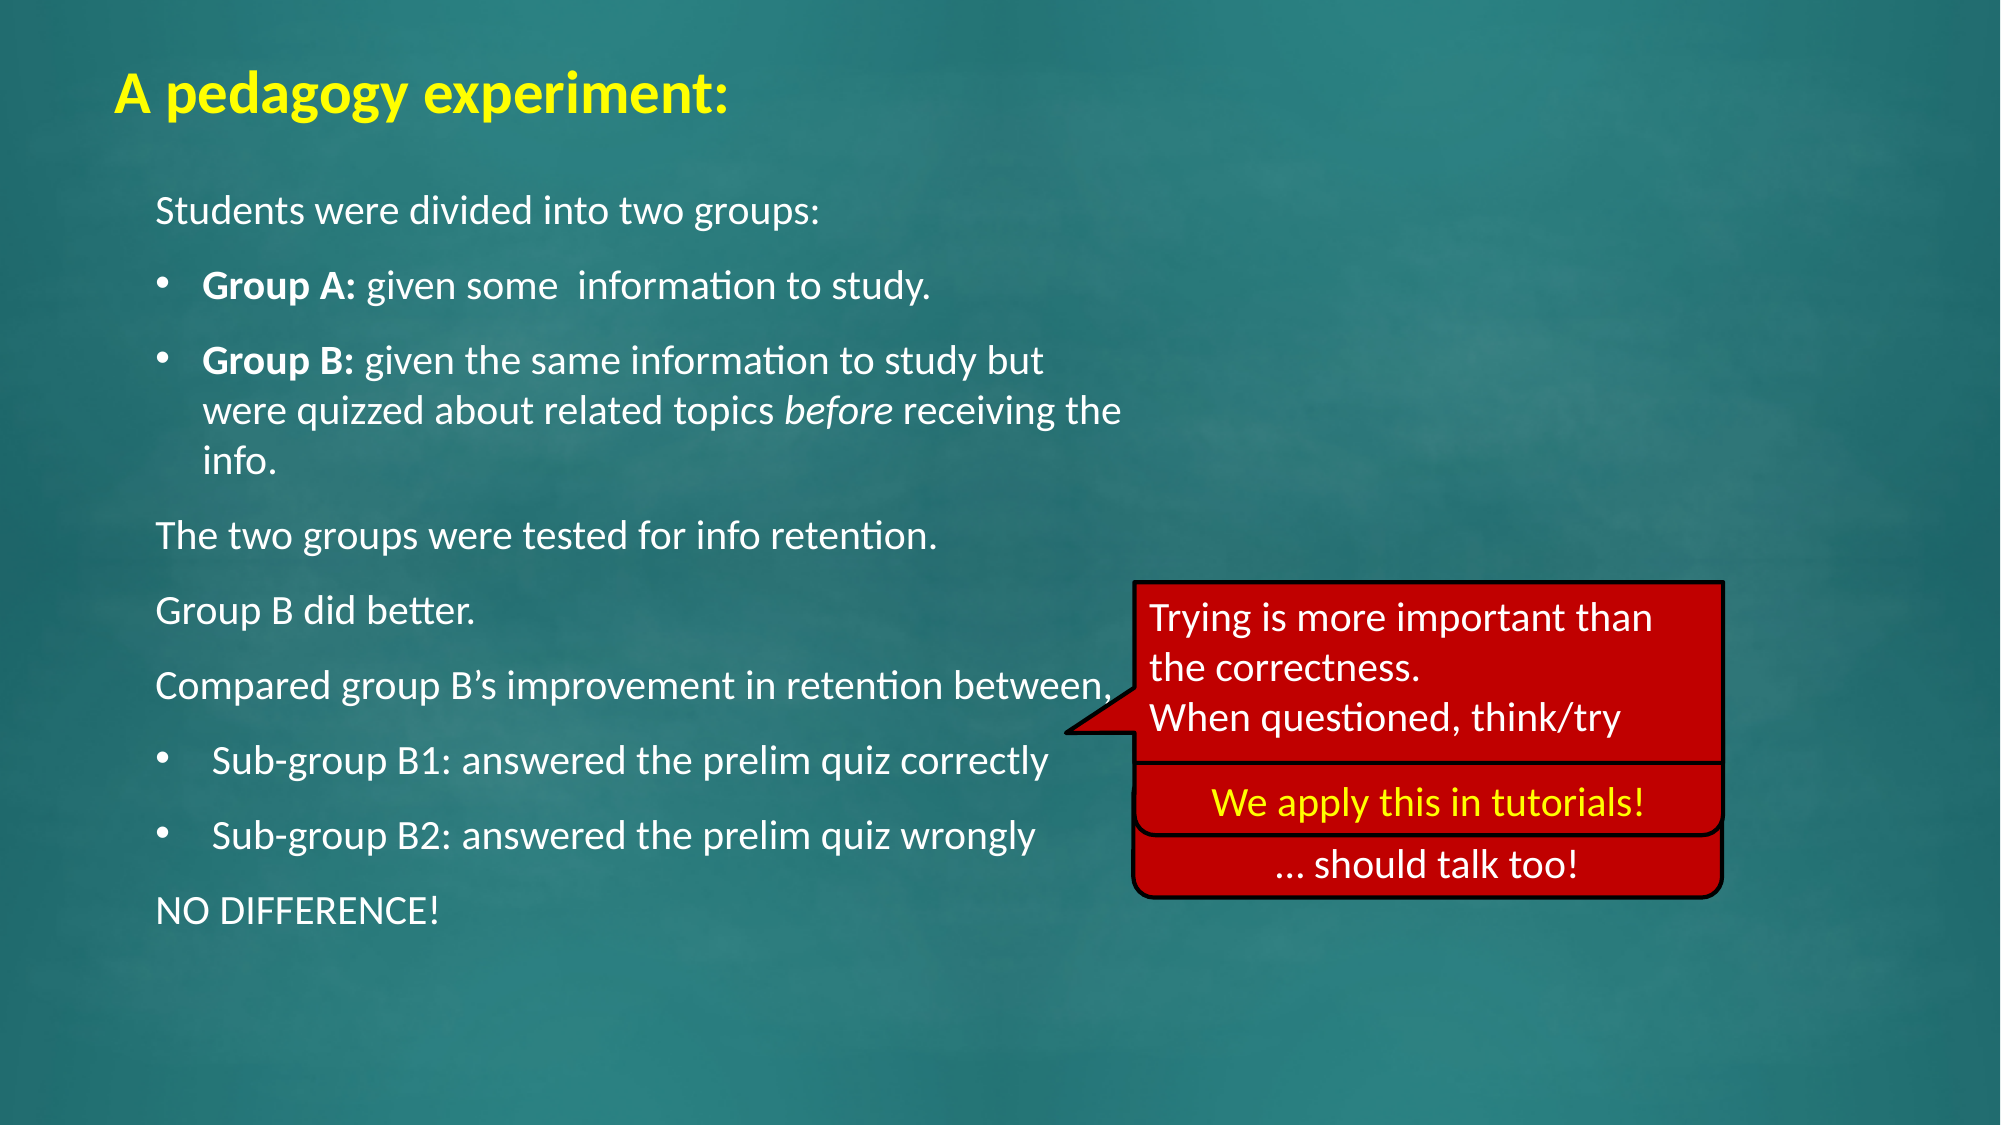

# A pedagogy experiment:
Students were divided into two groups:
Group A: given some  information to study.
Group B: given the same information to study but were quizzed about related topics before receiving the info.
The two groups were tested for info retention.
Group B did better.
Compared group B’s improvement in retention between,
Sub-group B1: answered the prelim quiz correctly
Sub-group B2: answered the prelim quiz wrongly
NO DIFFERENCE!

Trying is more important than the correctness.
When questioned, think/try

We apply this in tutorials!

… should talk too!